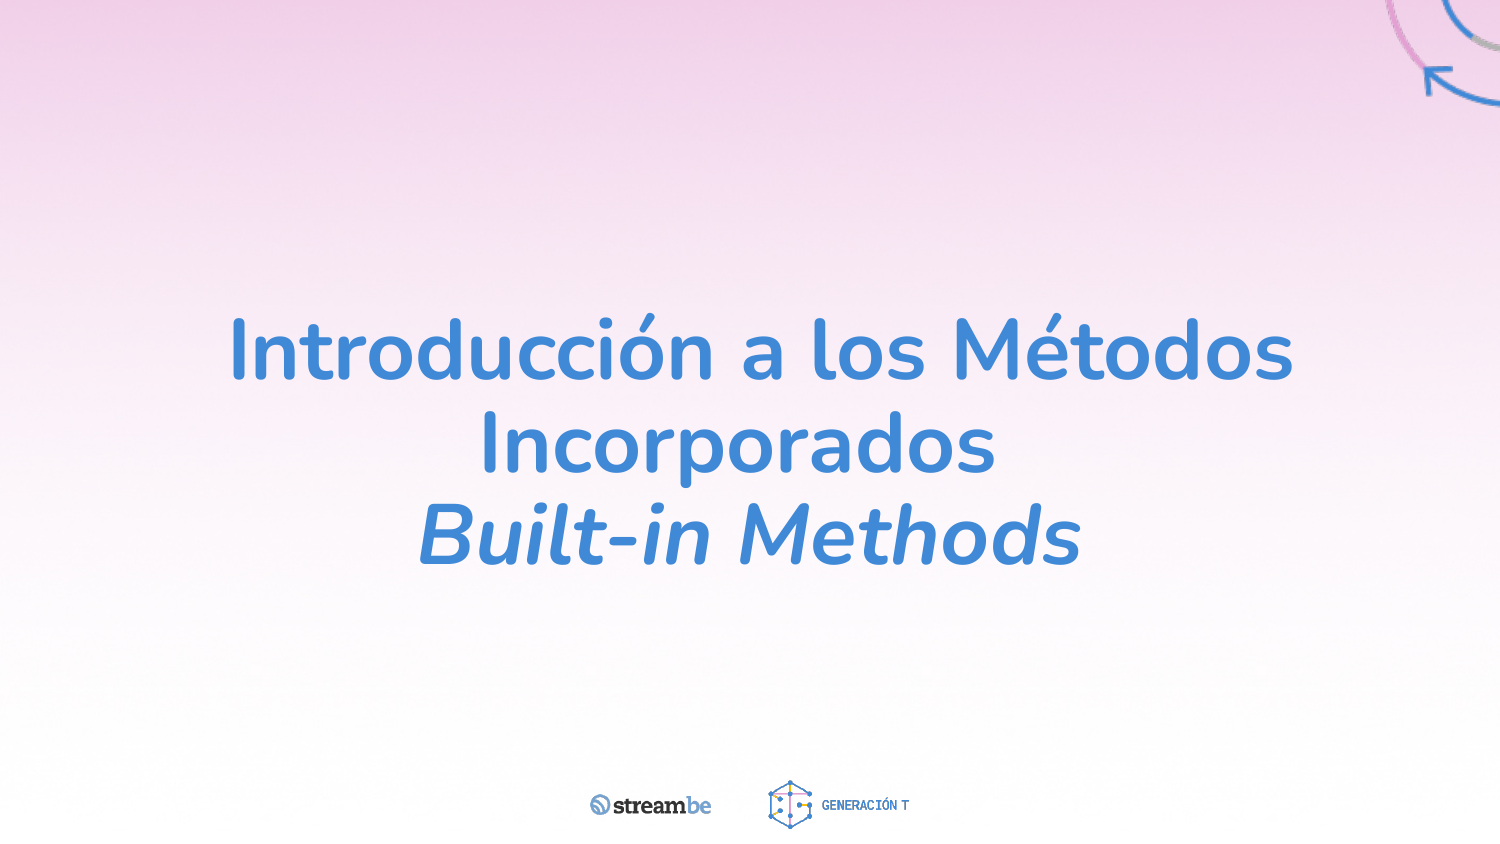

# Introducción a los Métodos Incorporados
Built-in Methods